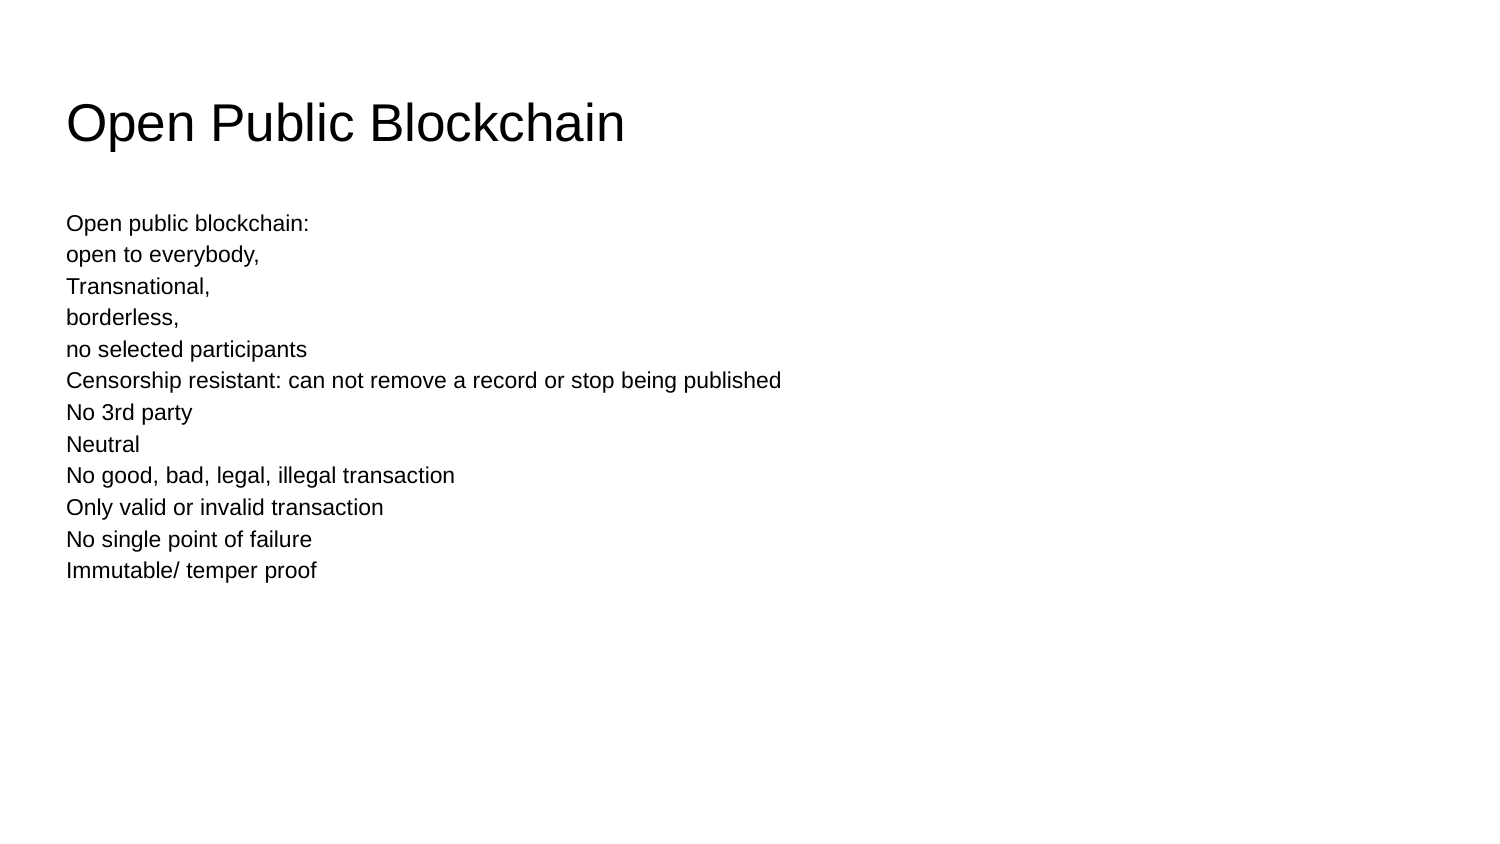

# Open Public Blockchain
Open public blockchain:
open to everybody,
Transnational,
borderless,
no selected participants
Censorship resistant: can not remove a record or stop being published
No 3rd party
Neutral
No good, bad, legal, illegal transaction
Only valid or invalid transaction
No single point of failure
Immutable/ temper proof